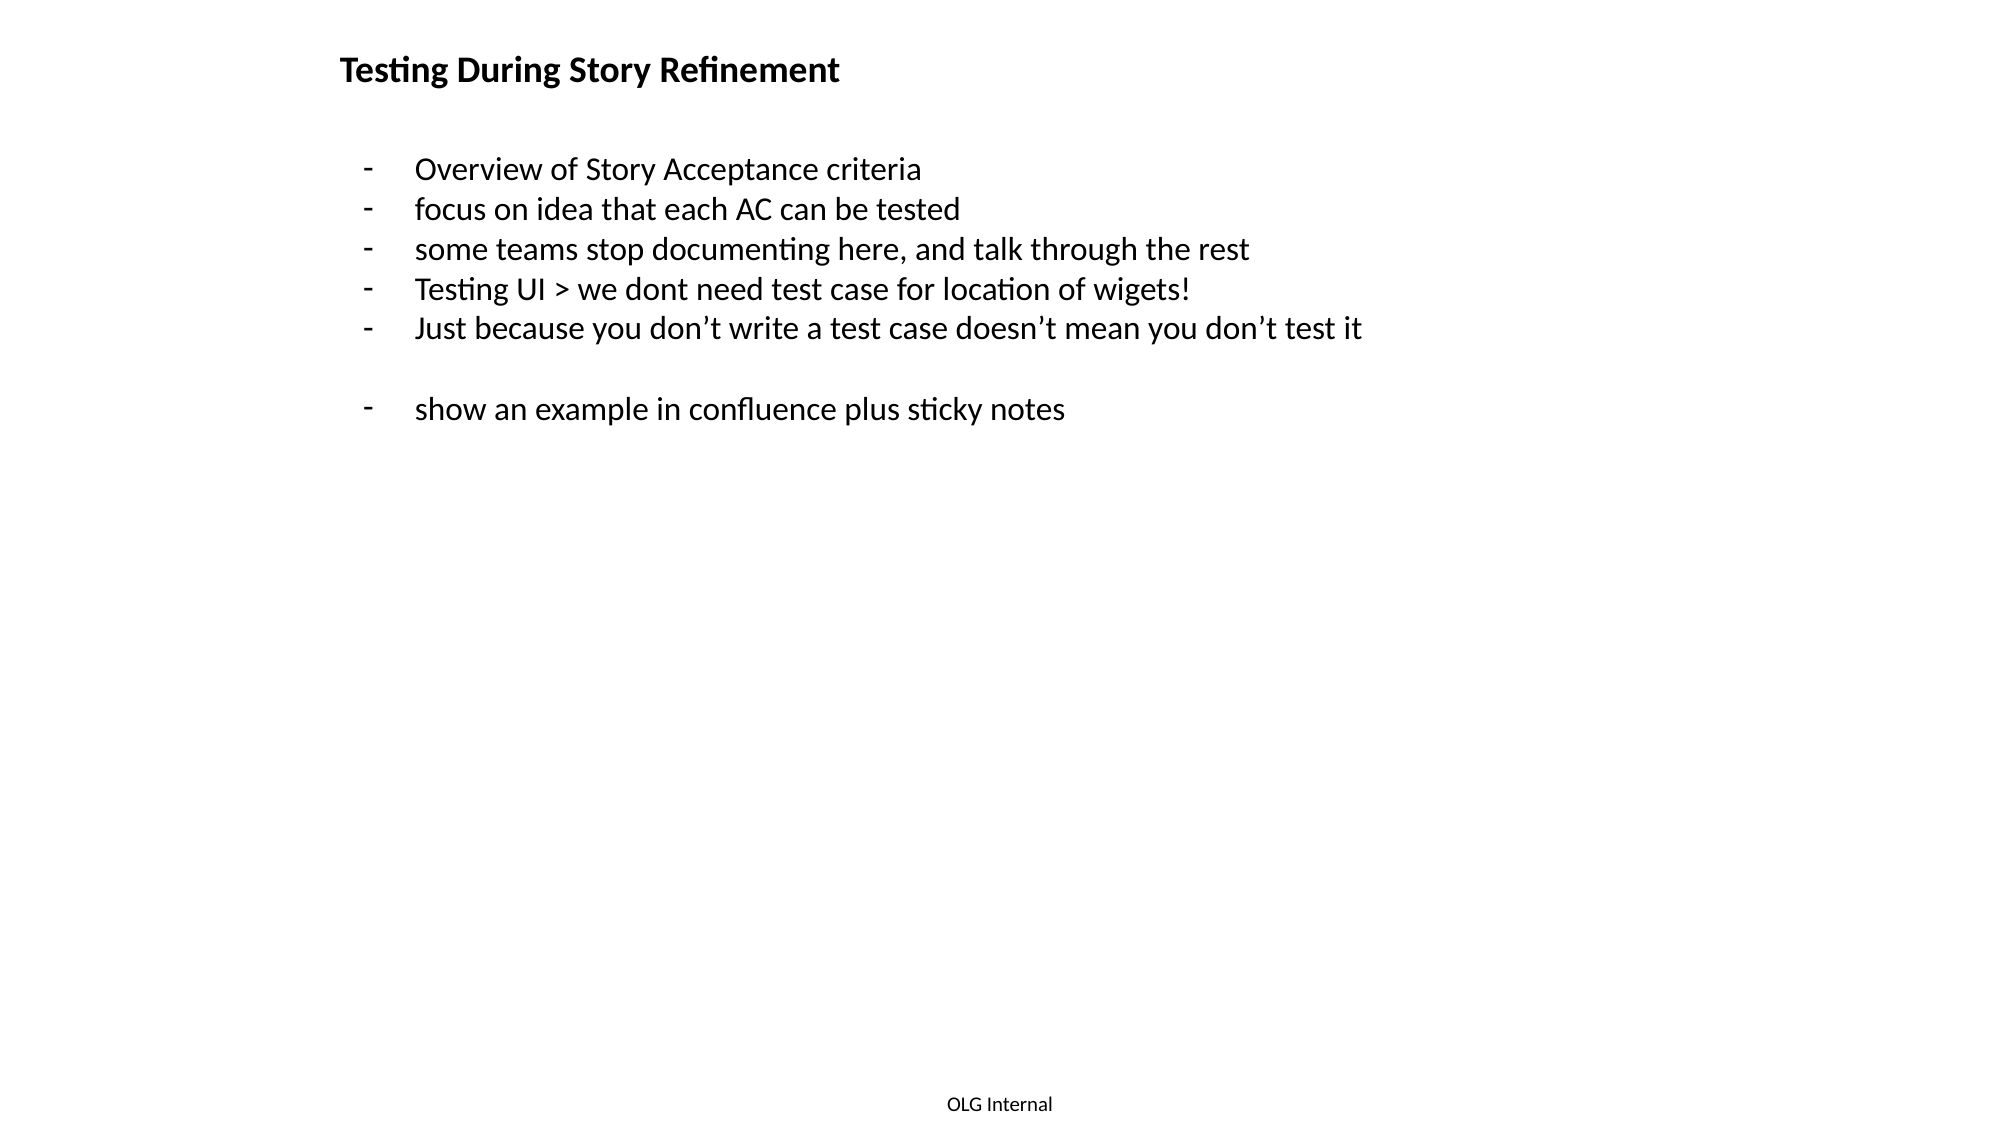

# Testing During Story Refinement
Overview of Story Acceptance criteria
focus on idea that each AC can be tested
some teams stop documenting here, and talk through the rest
Testing UI > we dont need test case for location of wigets!
Just because you don’t write a test case doesn’t mean you don’t test it

show an example in confluence plus sticky notes